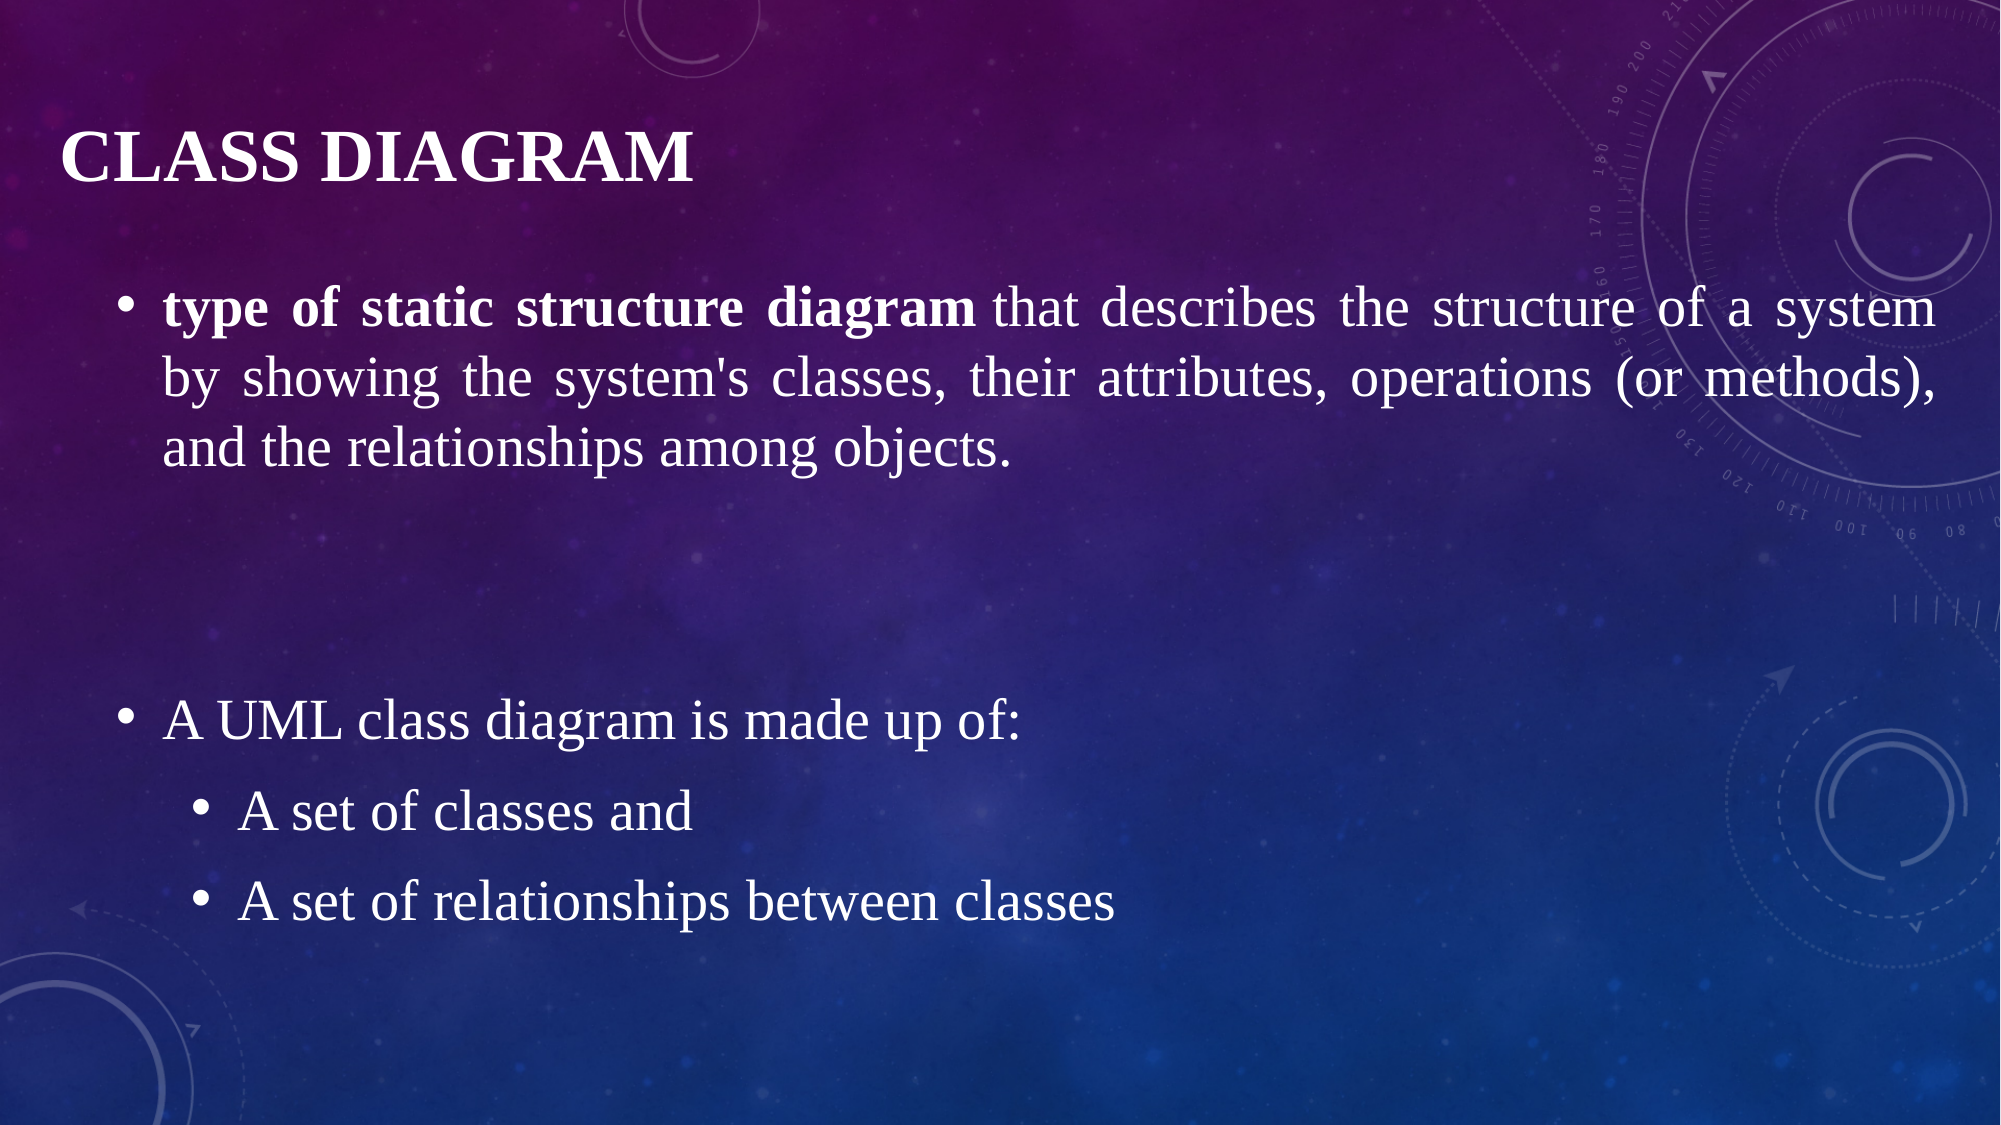

# CLASS DIAGRAM

type of static structure diagram that describes the structure of a system by showing the system's classes, their attributes, operations (or methods), and the relationships among objects.

A UML class diagram is made up of:
A set of classes and
A set of relationships between classes